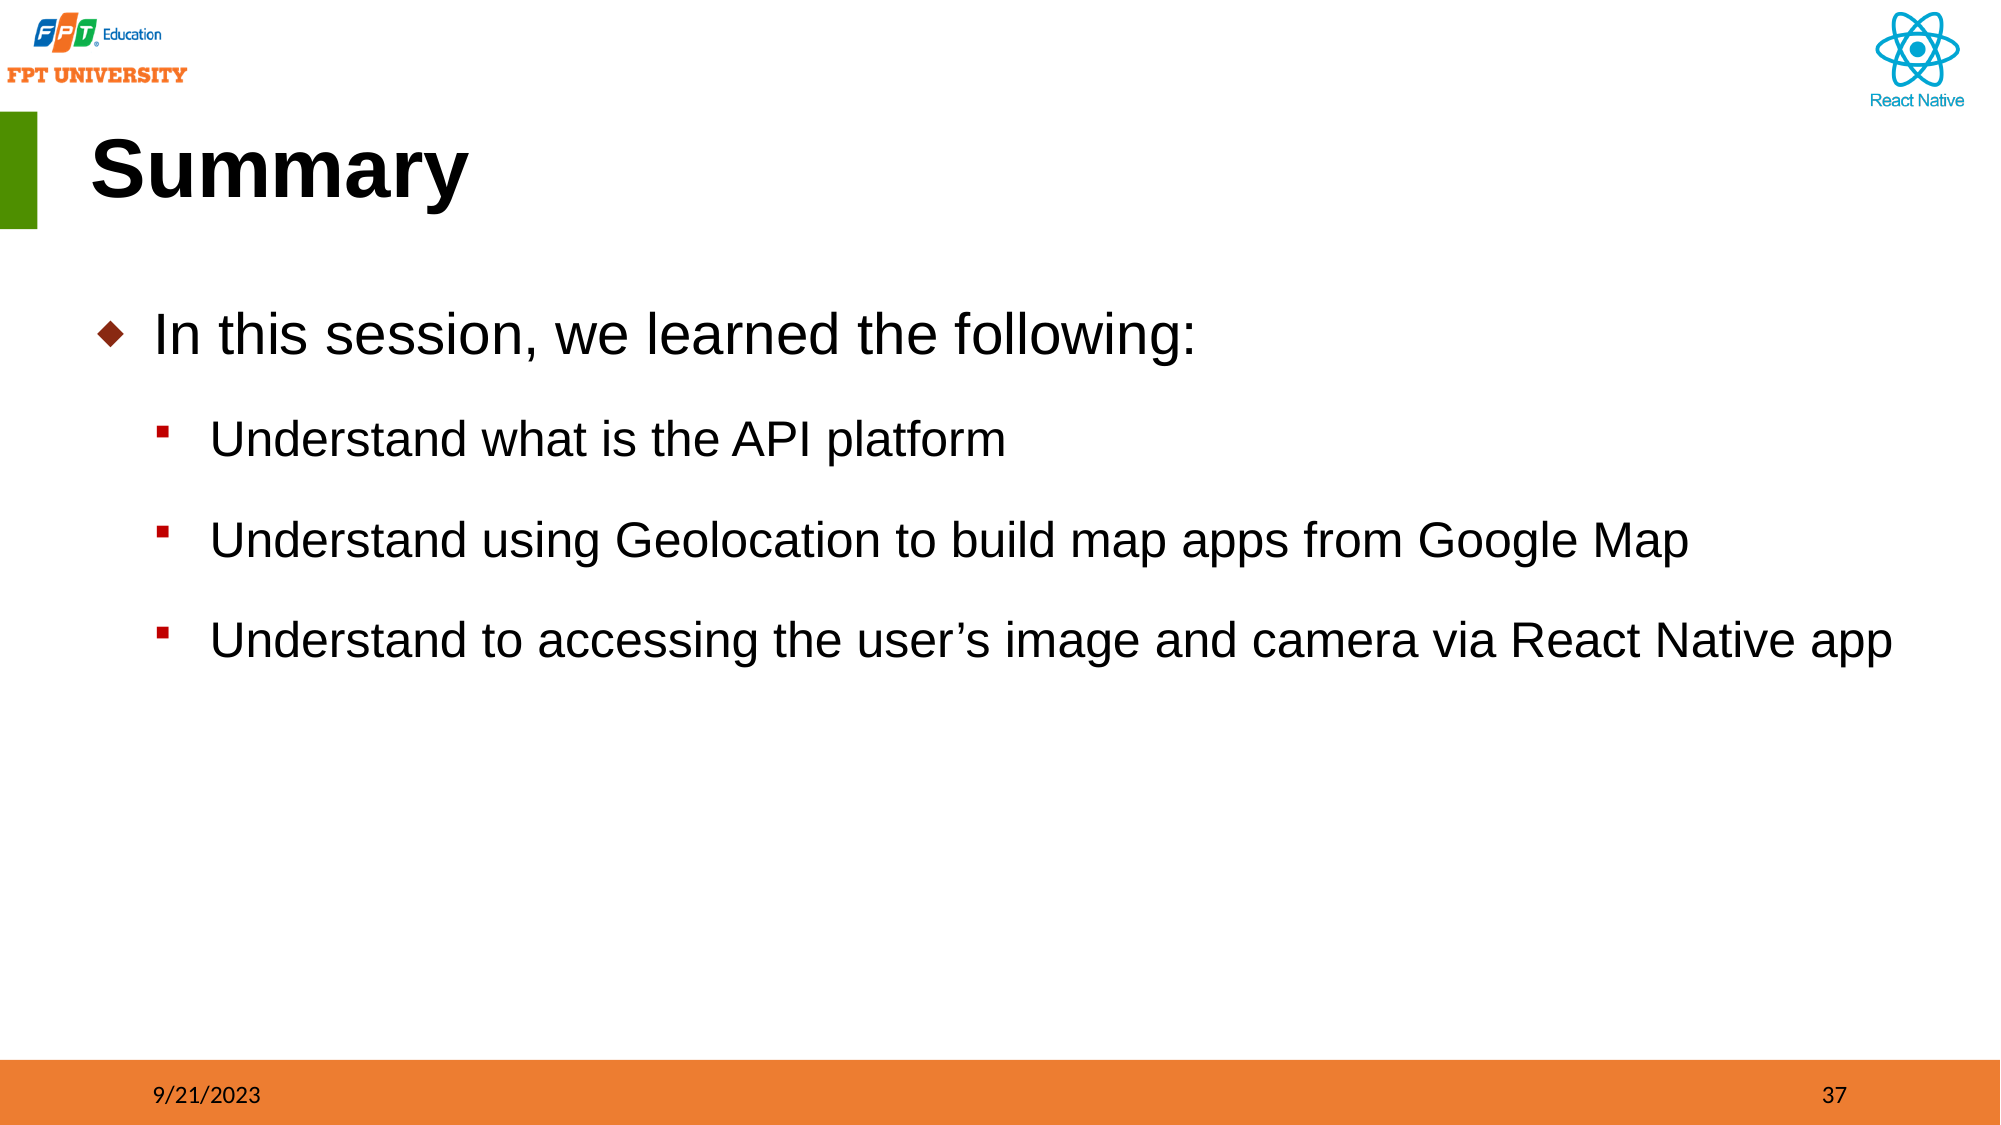

# Summary
In this session, we learned the following:
Understand what is the API platform
Understand using Geolocation to build map apps from Google Map
Understand to accessing the user’s image and camera via React Native app

9/21/2023
37